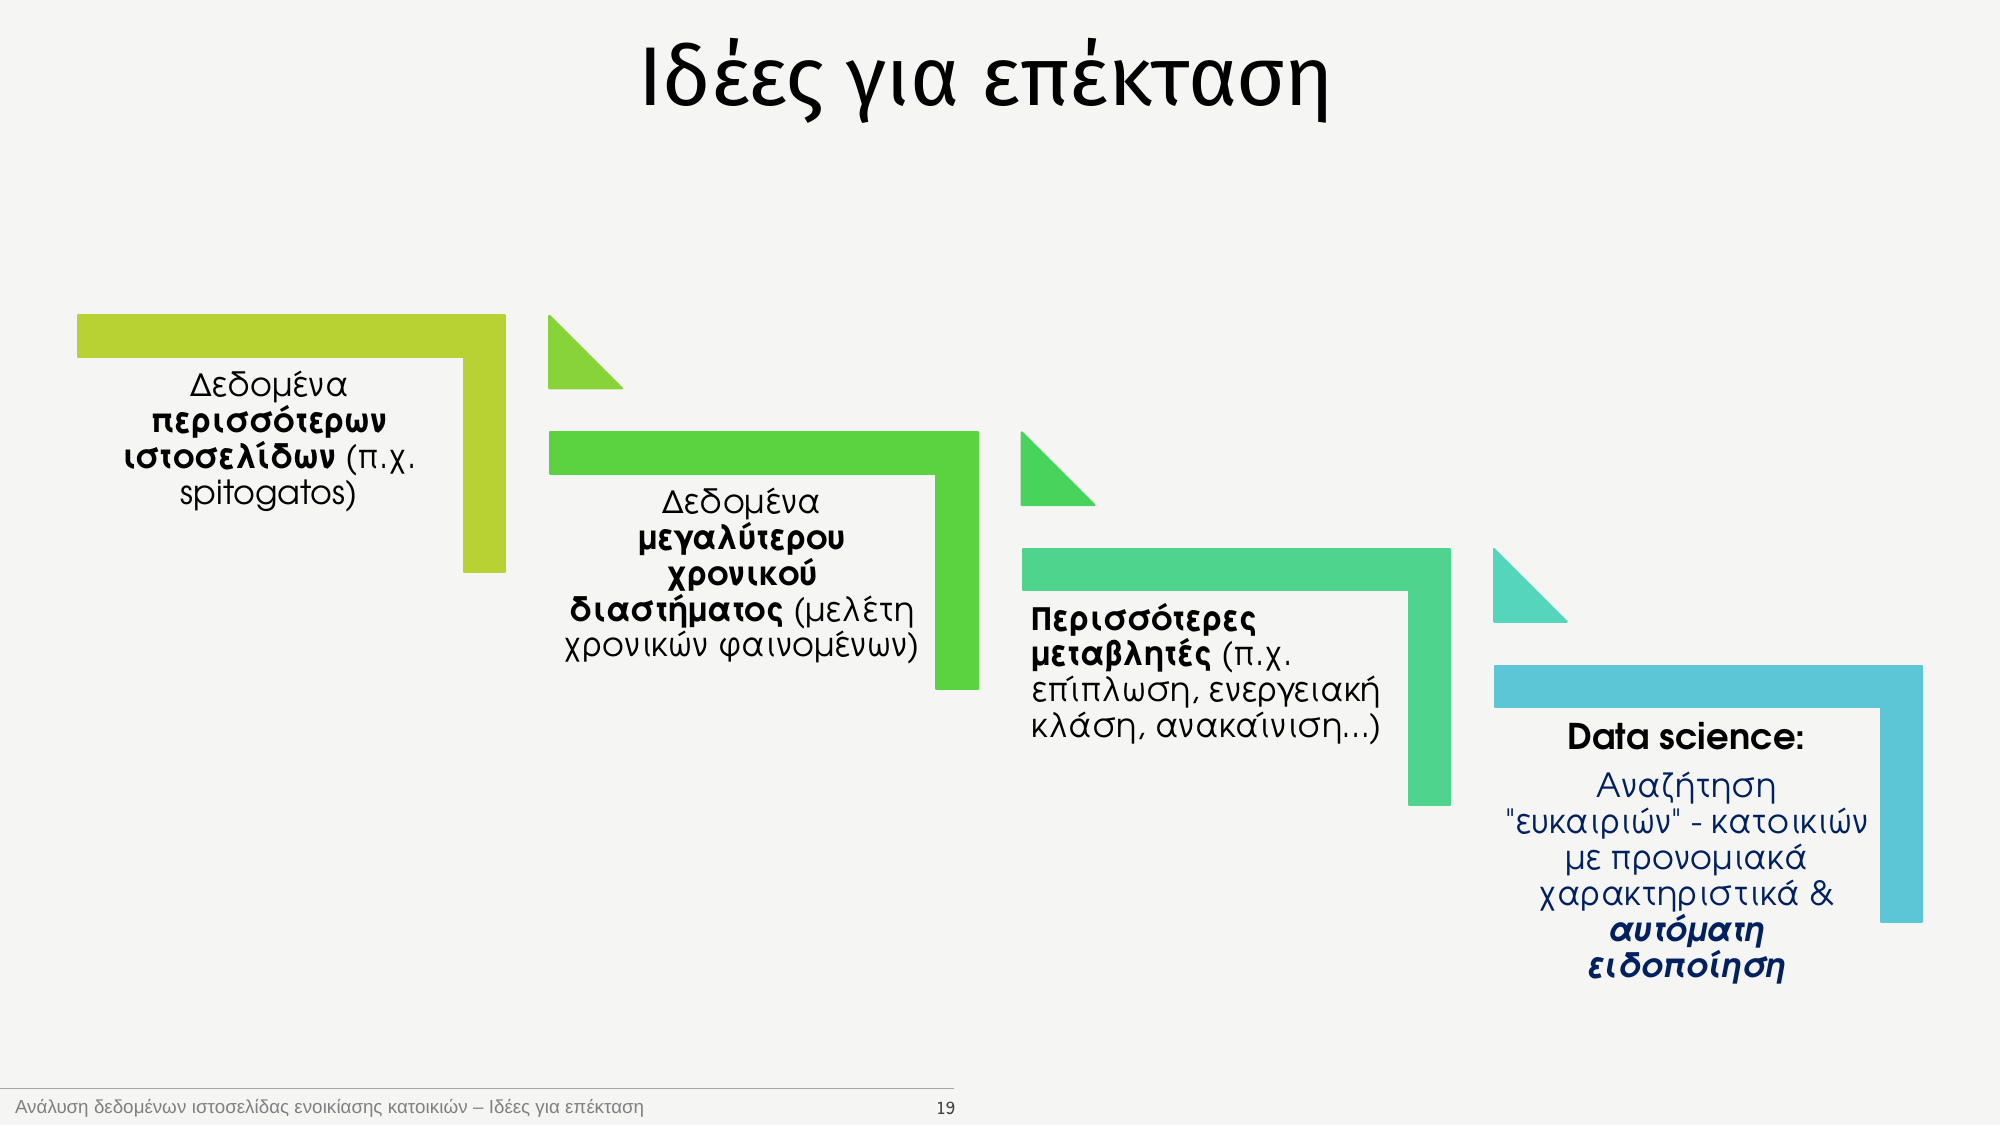

# Ιδέες για επέκταση
Data science:
Αναζήτηση "ευκαιριών" - κατοικιών με προνομιακά χαρακτηριστικά & αυτόματη ειδοποίηση
Περισσότερες μεταβλητές (π.χ. επίπλωση, ενεργειακή κλάση, ανακαίνιση…)
Δεδομένα μεγαλύτερου χρονικού διαστήματος (μελέτη χρονικών φαινομένων)
Δεδομένα περισσότερων ιστοσελίδων (π.χ. spitogatos)
Ανάλυση δεδομένων ιστοσελίδας ενοικίασης κατοικιών – Ιδέες για επέκταση
19